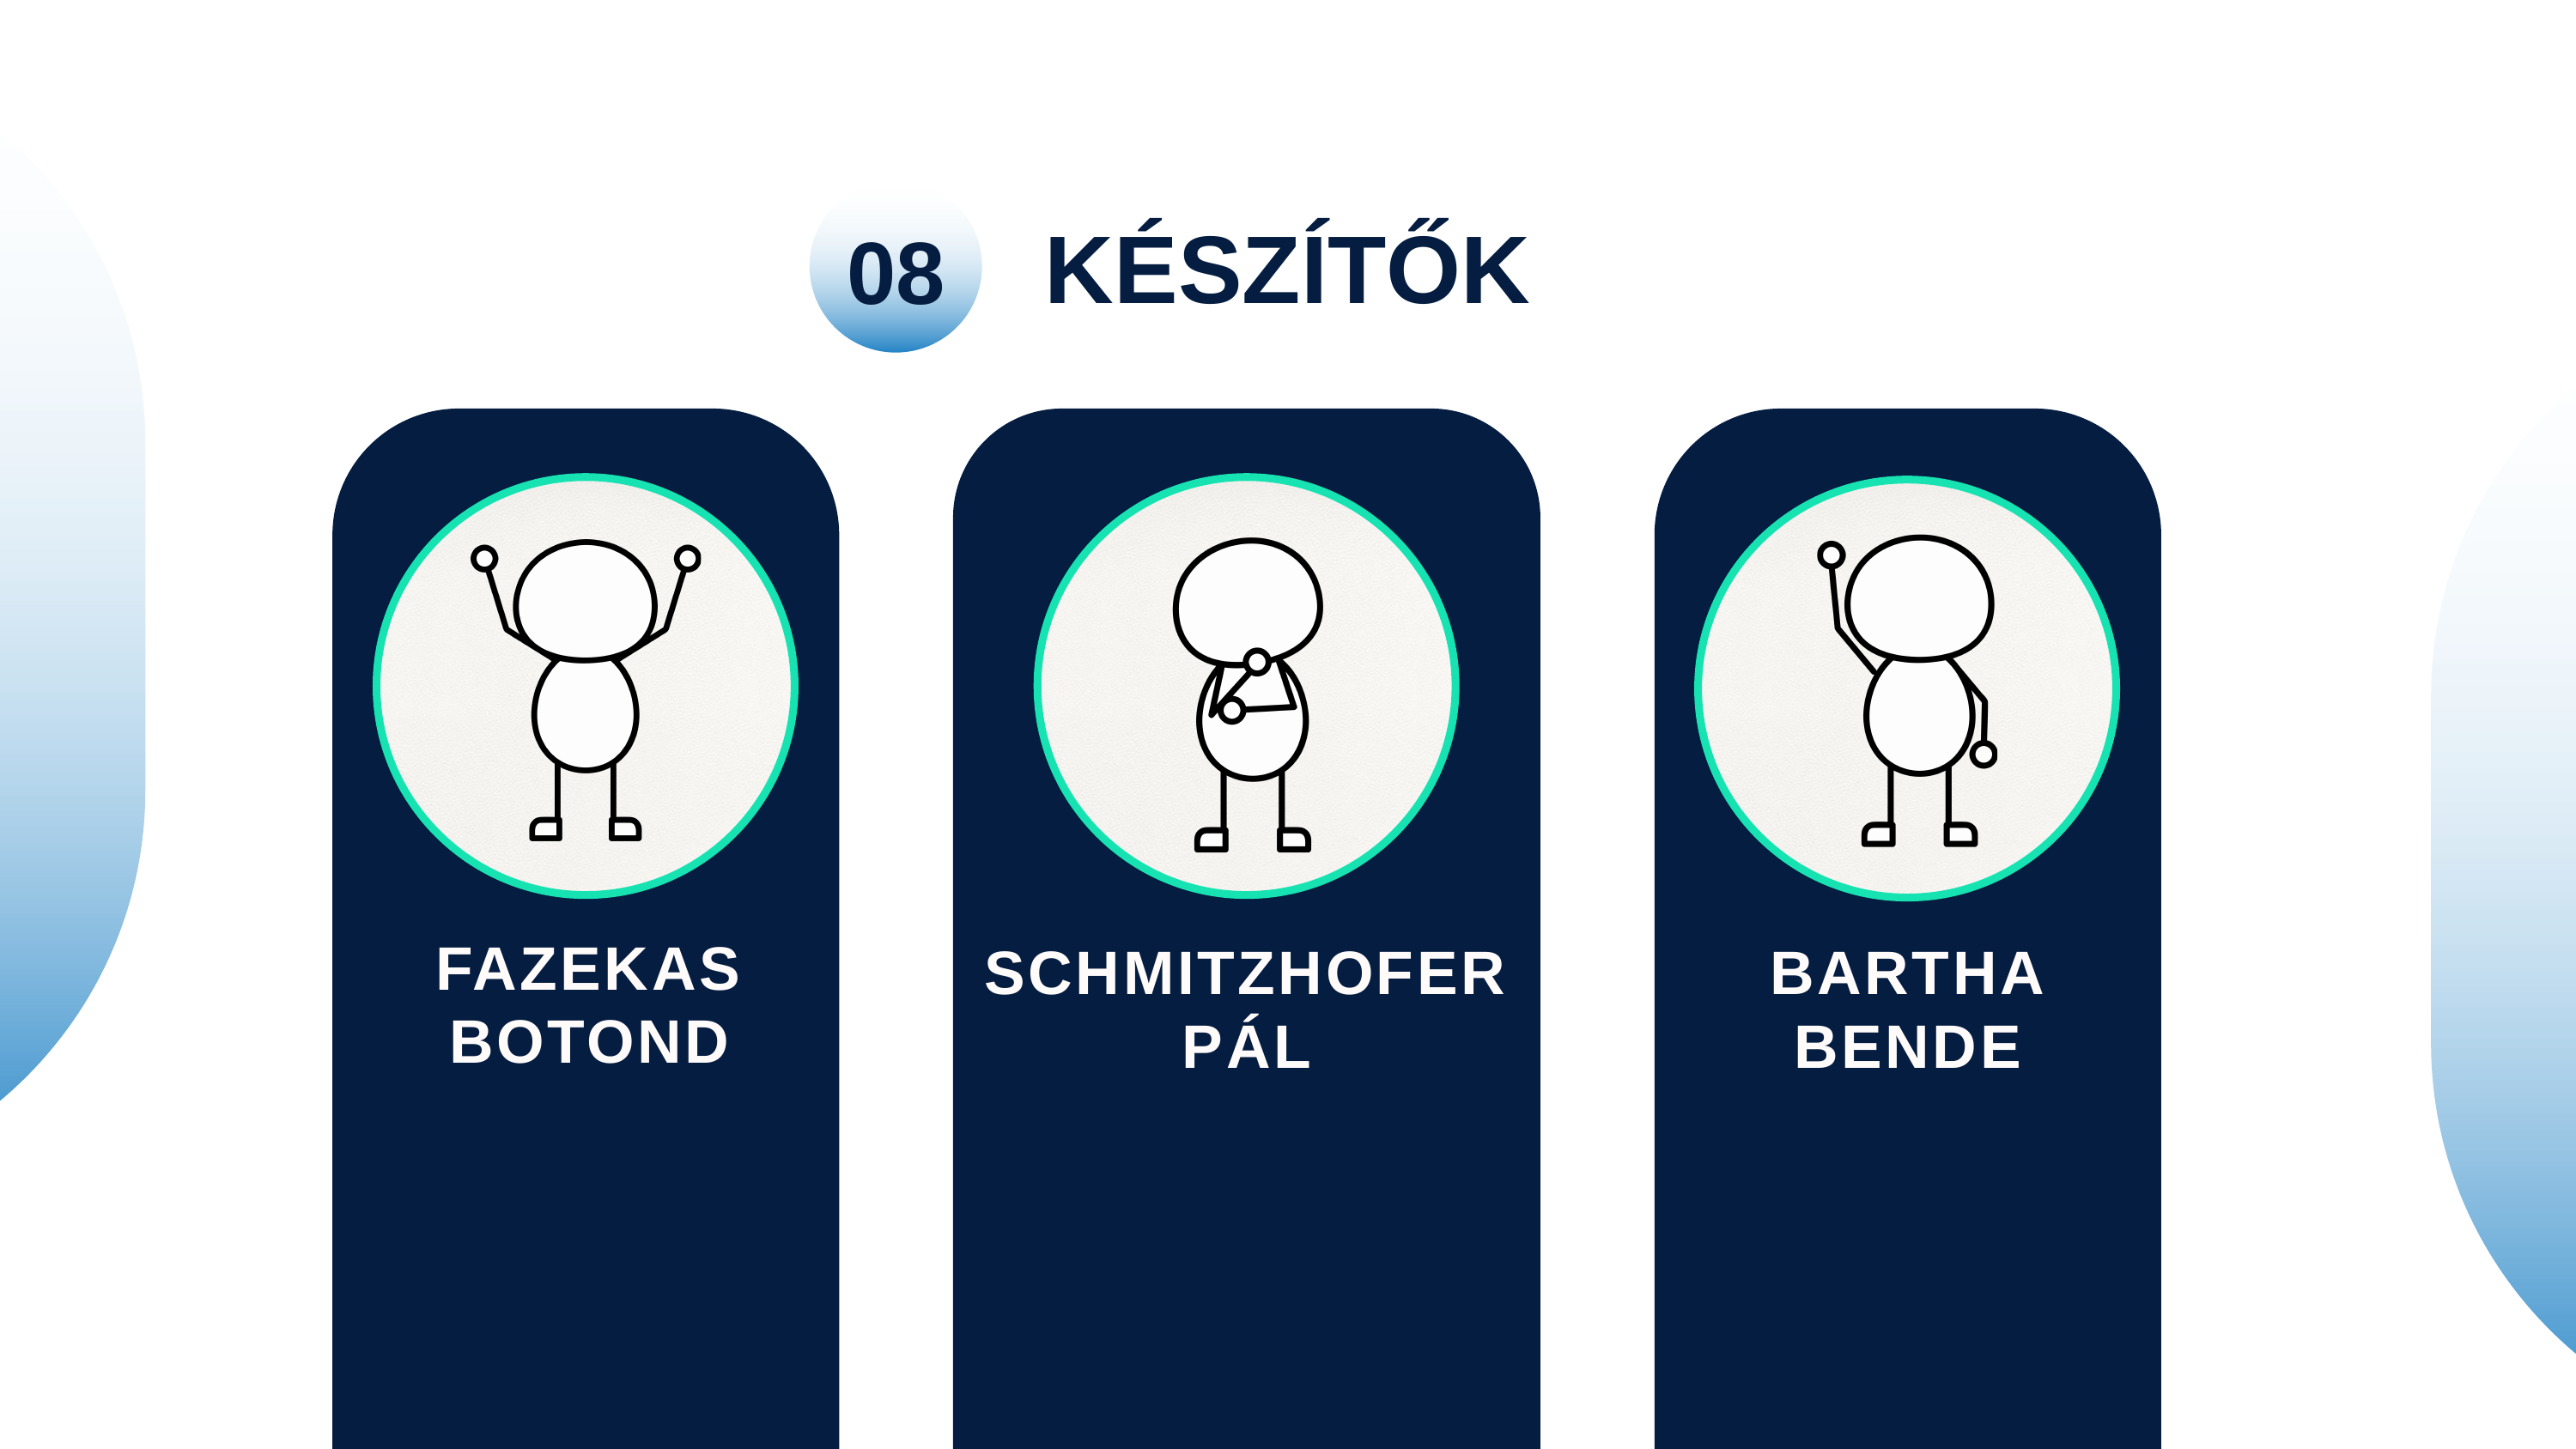

08
KÉSZÍTŐK

FAZEKAS BOTOND
SCHMITZHOFER PÁL
BARTHA BENDE